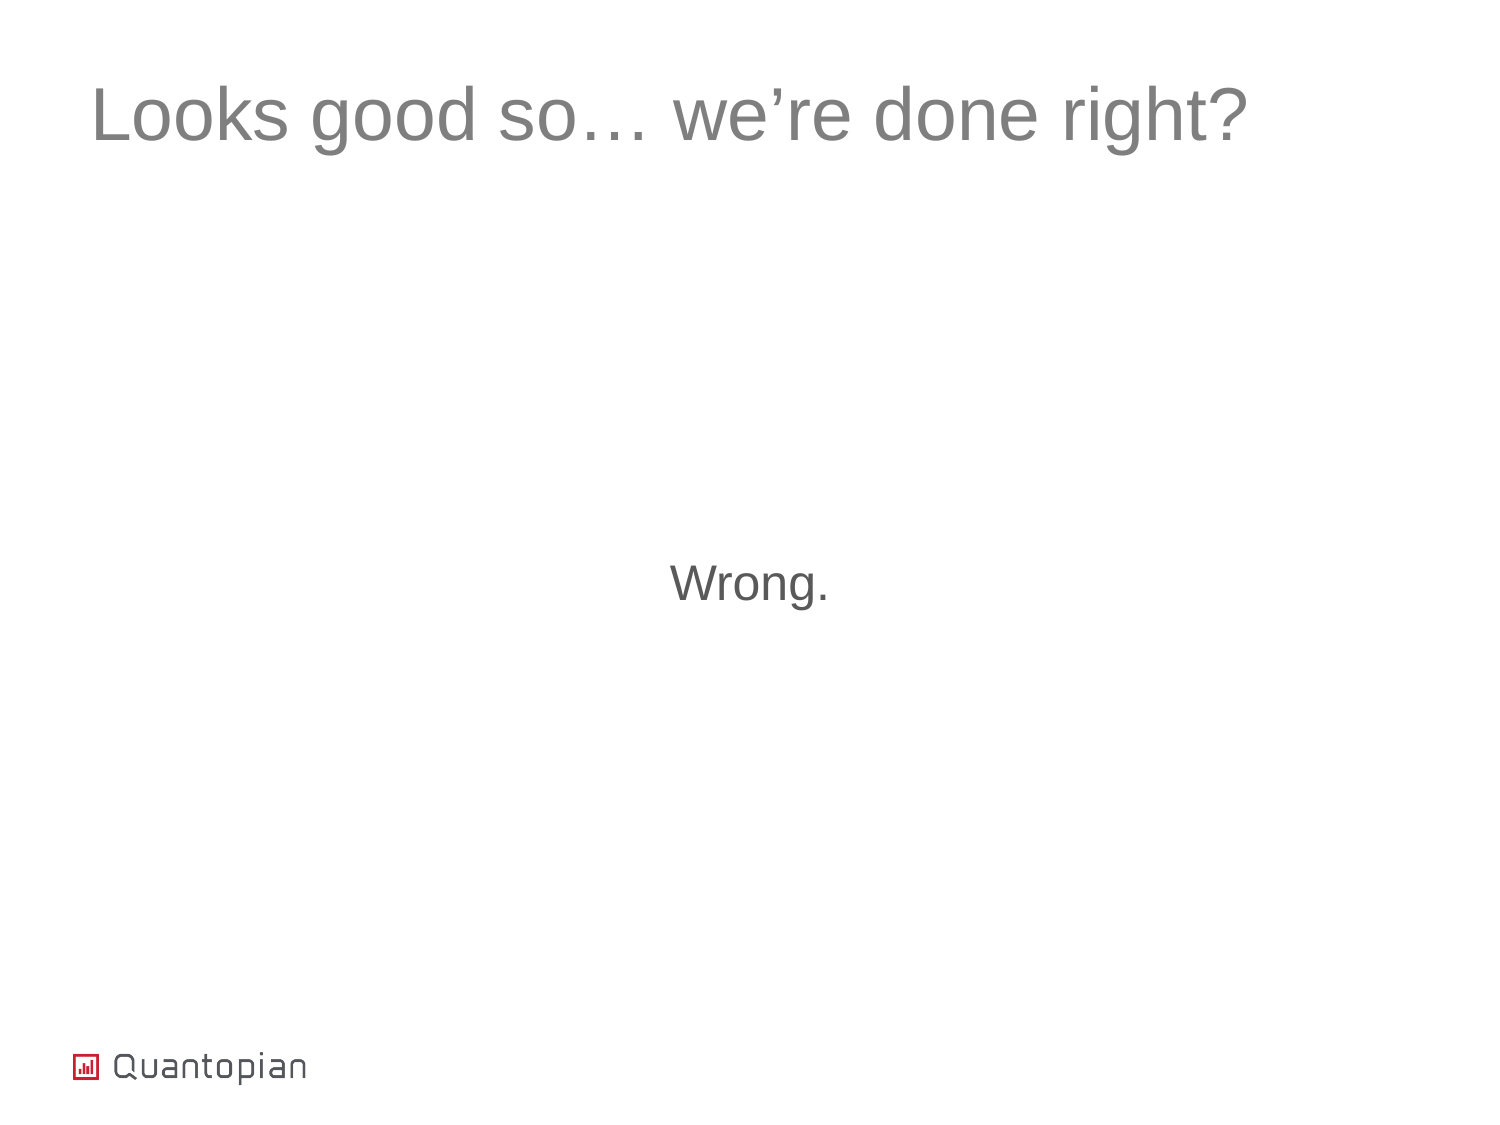

# Looks good so… we’re done right?

Wrong.